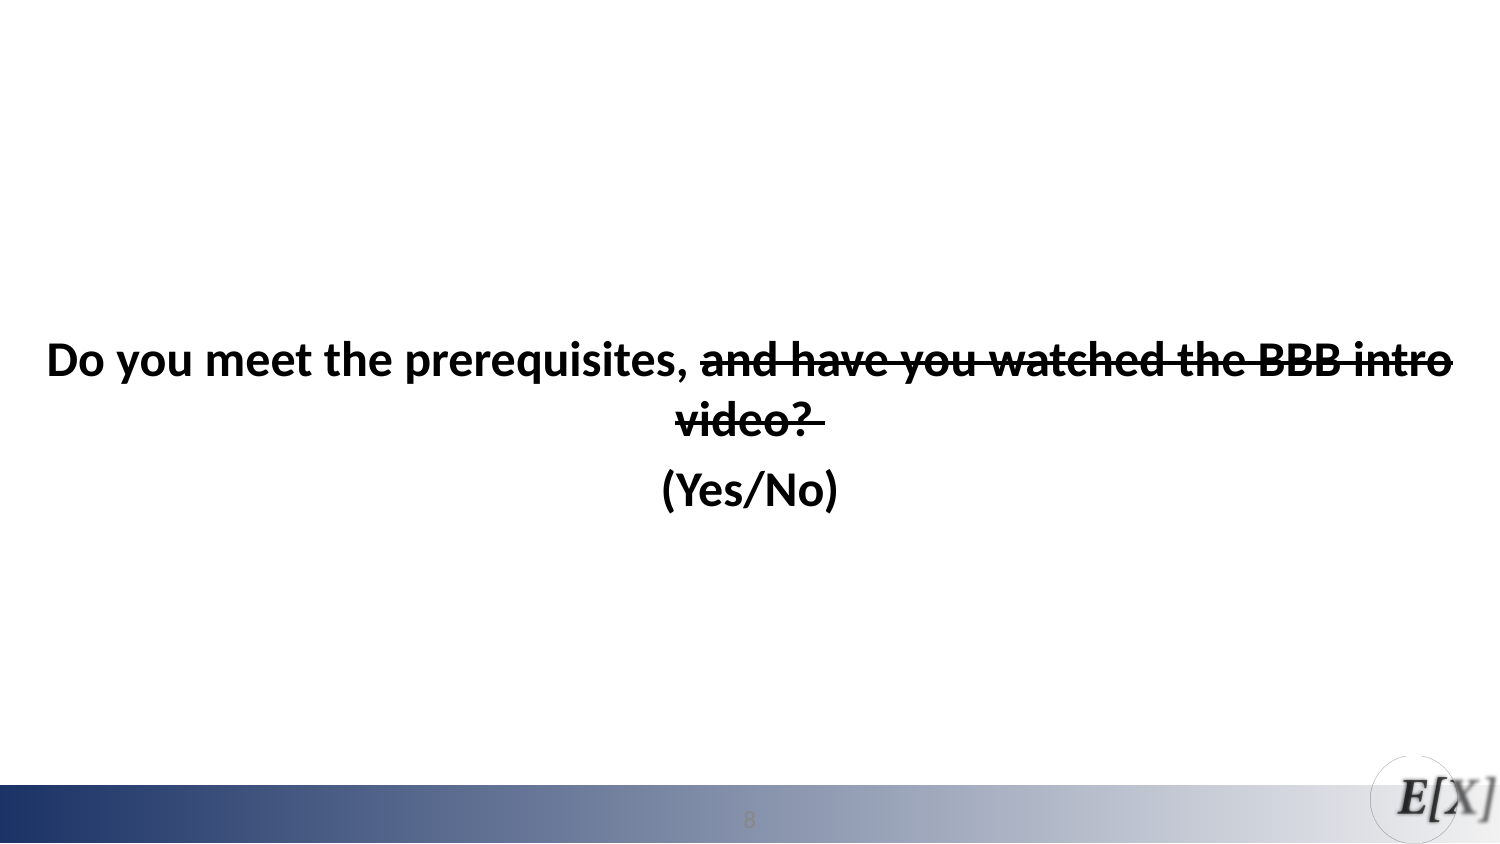

Do you meet the prerequisites, and have you watched the BBB intro video?
(Yes/No)
8